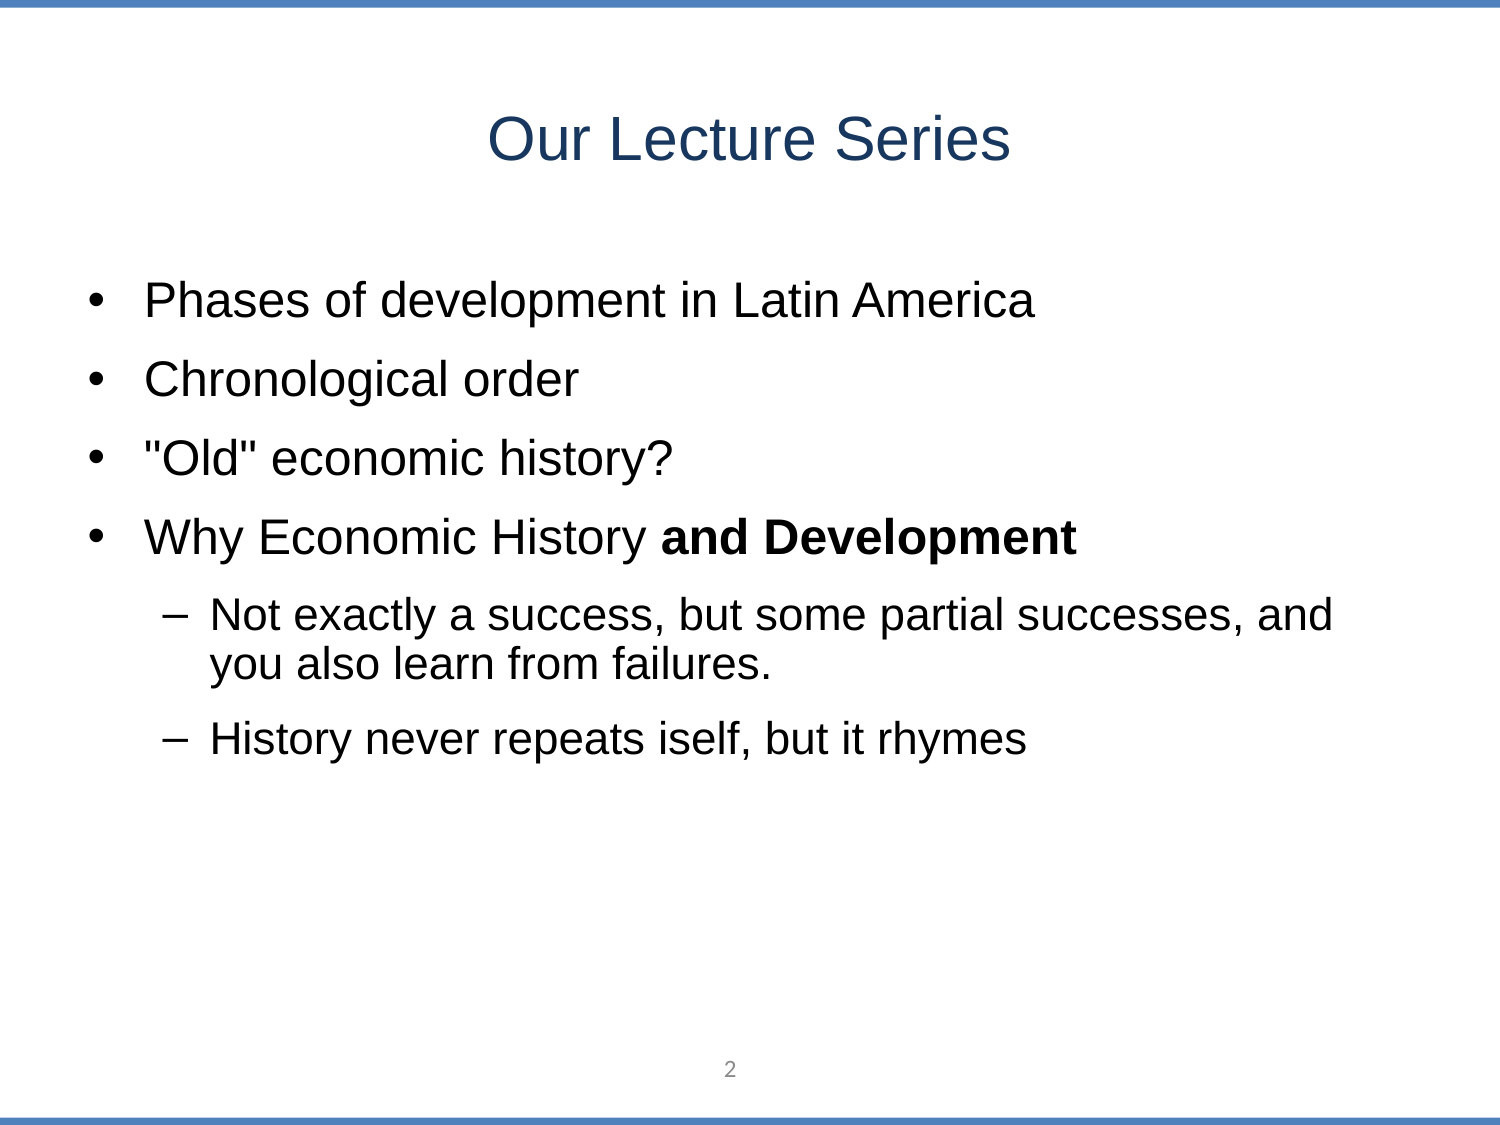

# Our Lecture Series
Phases of development in Latin America
Chronological order
"Old" economic history?
Why Economic History and Development
Not exactly a success, but some partial successes, and you also learn from failures.
History never repeats iself, but it rhymes

2